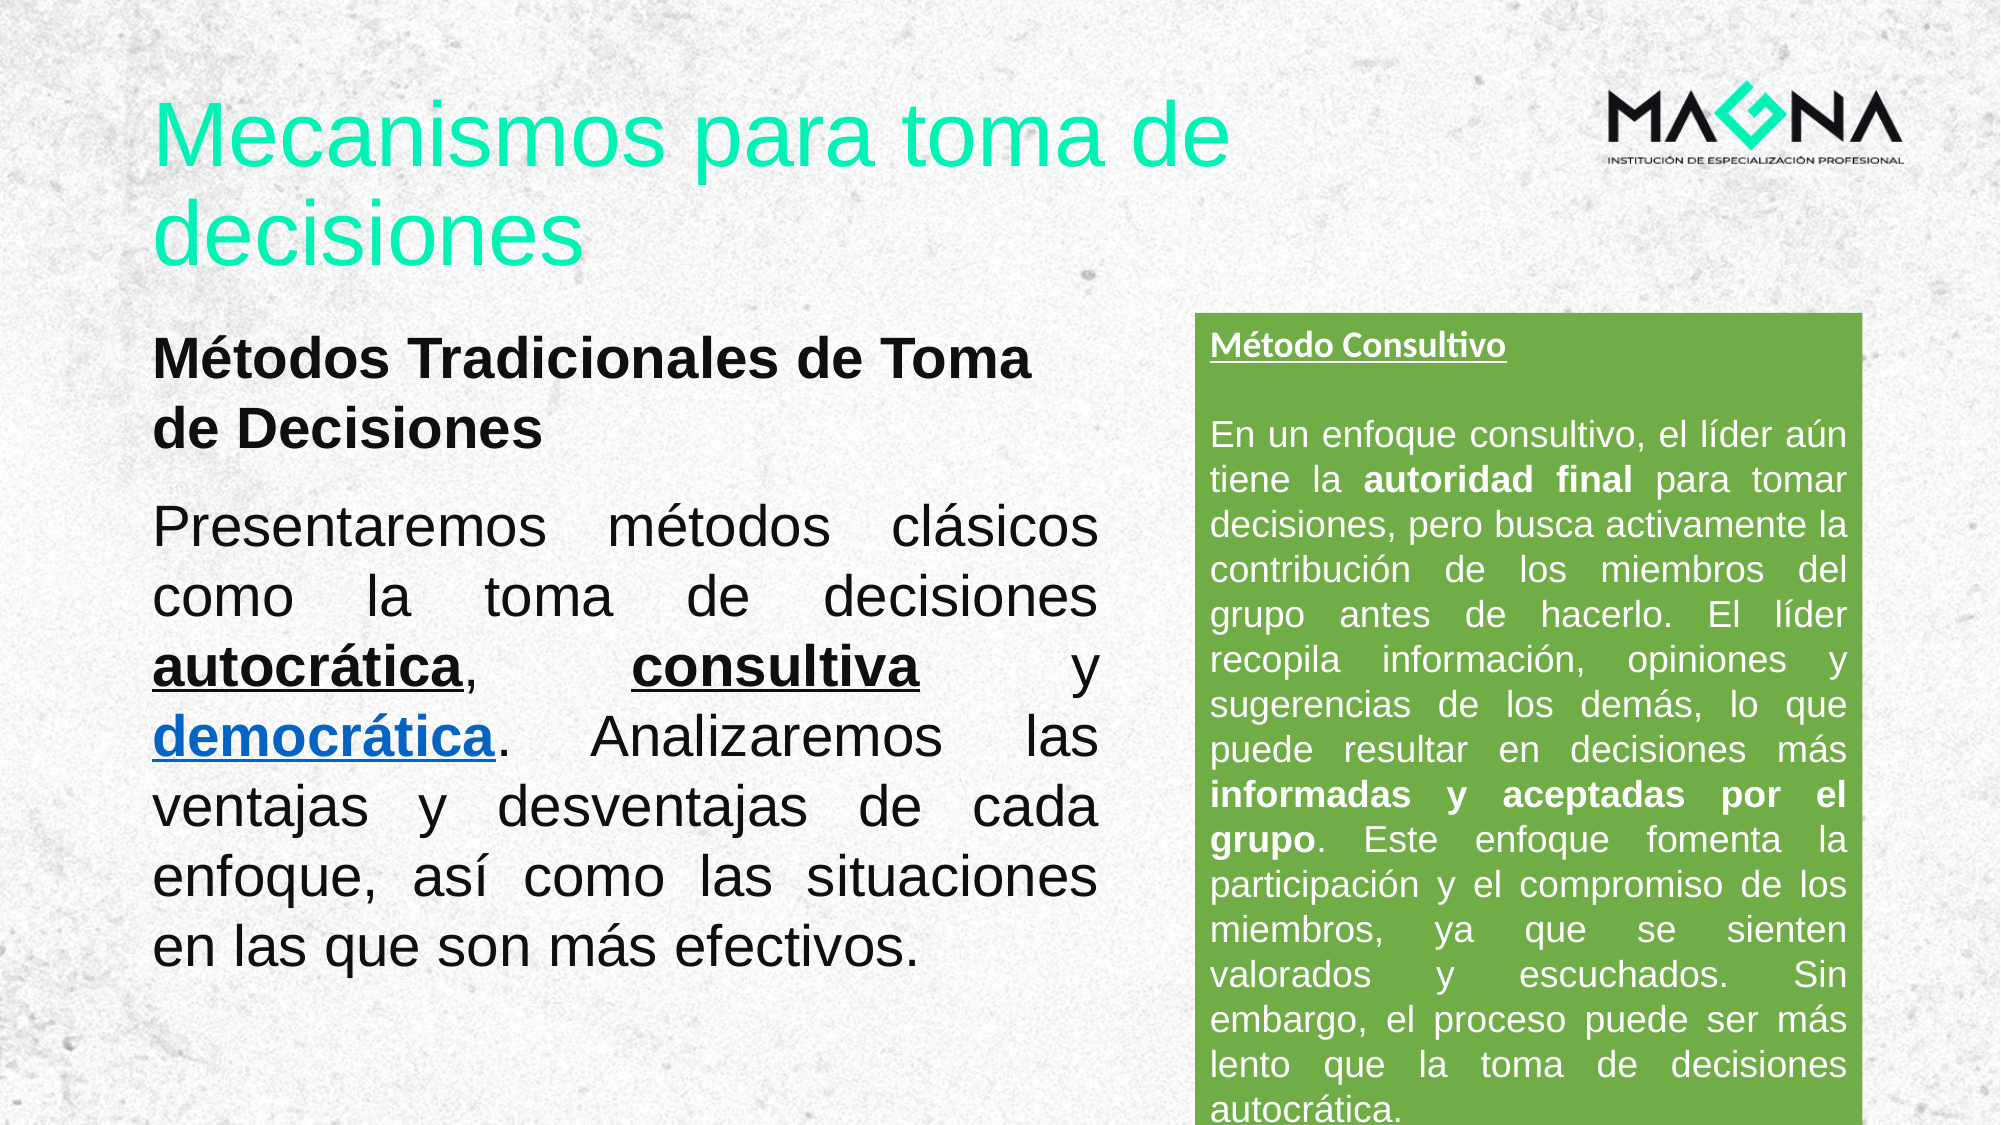

# Mecanismos para toma de decisiones
Métodos Tradicionales de Toma de Decisiones

Presentaremos métodos clásicos como la toma de decisiones autocrática, consultiva y democrática. Analizaremos las ventajas y desventajas de cada enfoque, así como las situaciones en las que son más efectivos.
Método Consultivo

En un enfoque consultivo, el líder aún tiene la autoridad final para tomar decisiones, pero busca activamente la contribución de los miembros del grupo antes de hacerlo. El líder recopila información, opiniones y sugerencias de los demás, lo que puede resultar en decisiones más informadas y aceptadas por el grupo. Este enfoque fomenta la participación y el compromiso de los miembros, ya que se sienten valorados y escuchados. Sin embargo, el proceso puede ser más lento que la toma de decisiones autocrática.